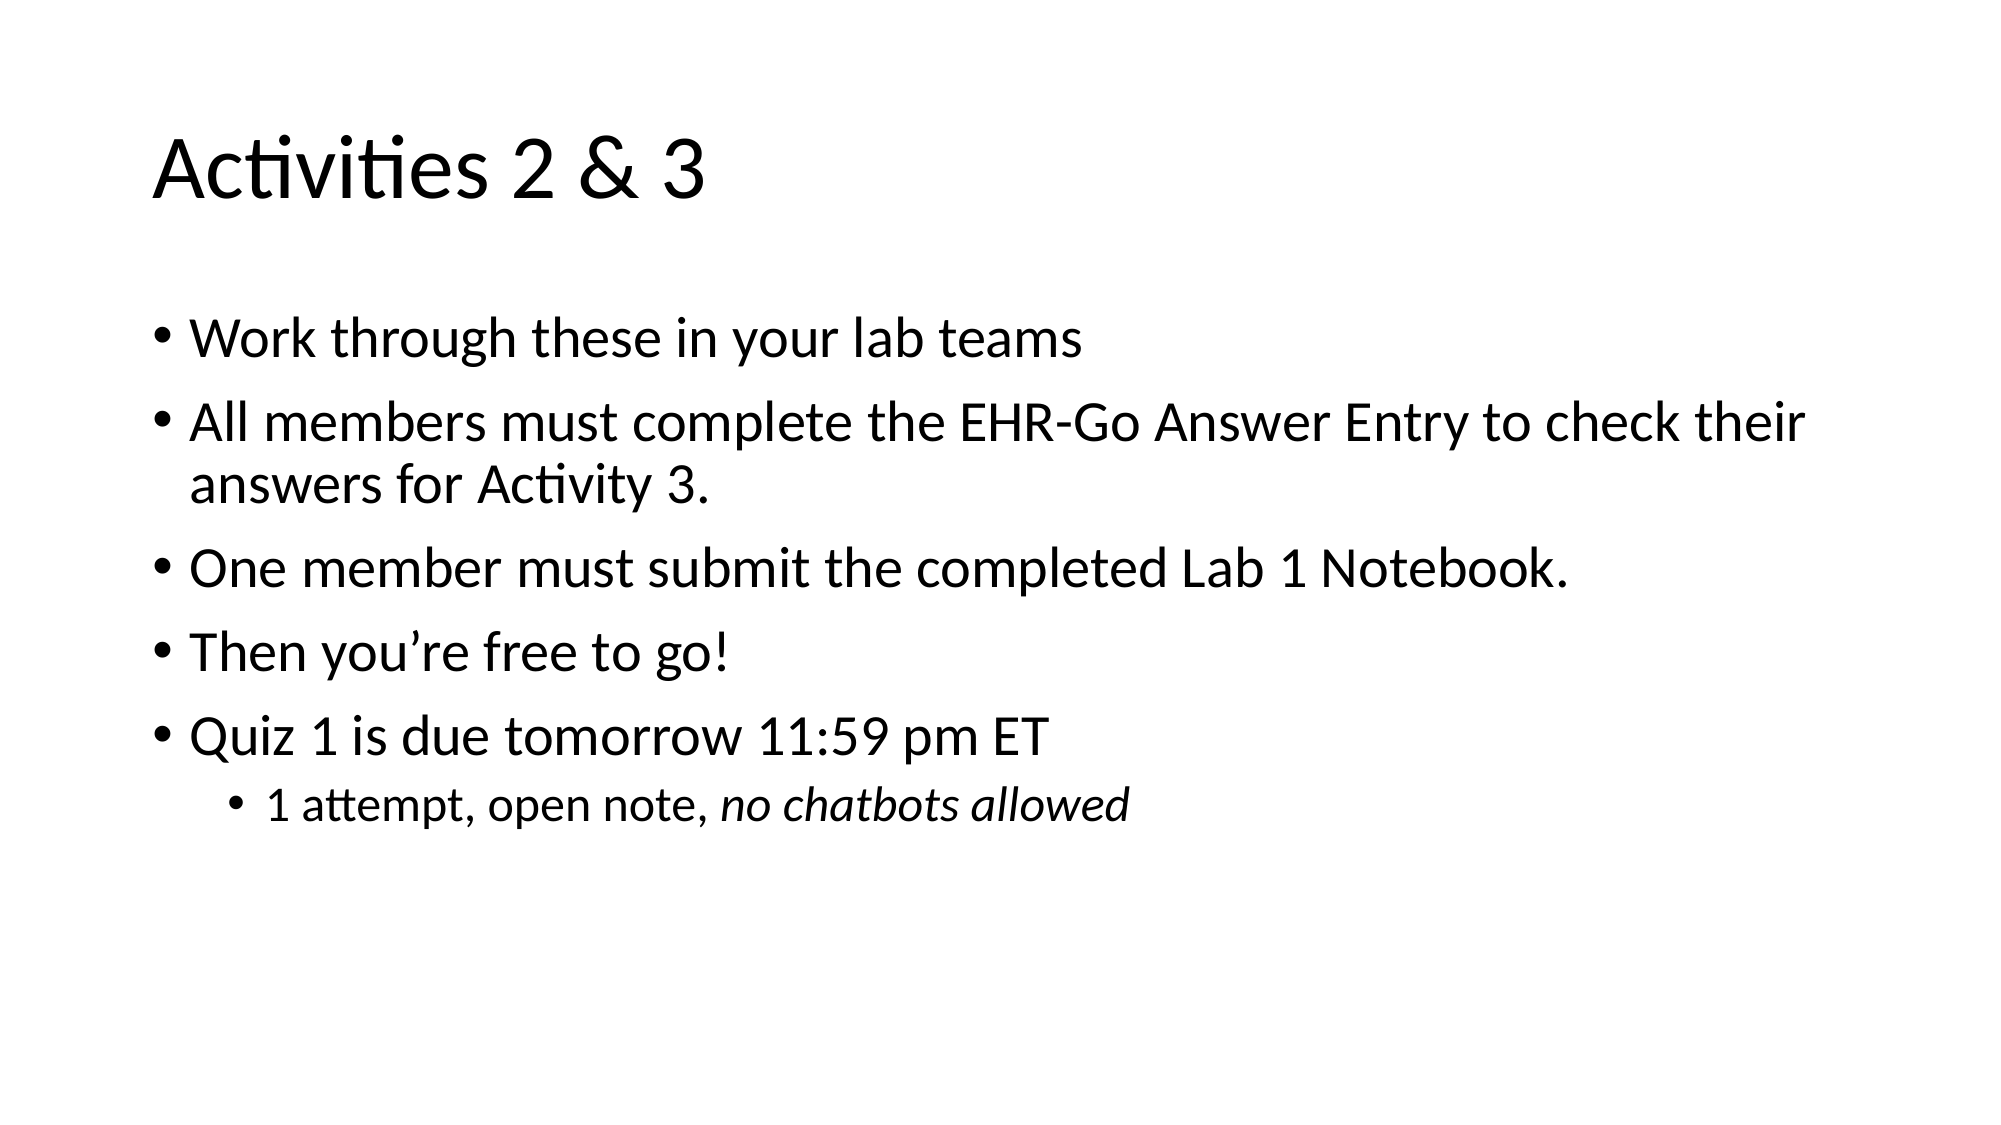

# Activities 2 & 3
Work through these in your lab teams
All members must complete the EHR-Go Answer Entry to check their answers for Activity 3.
One member must submit the completed Lab 1 Notebook.
Then you’re free to go!
Quiz 1 is due tomorrow 11:59 pm ET
1 attempt, open note, no chatbots allowed